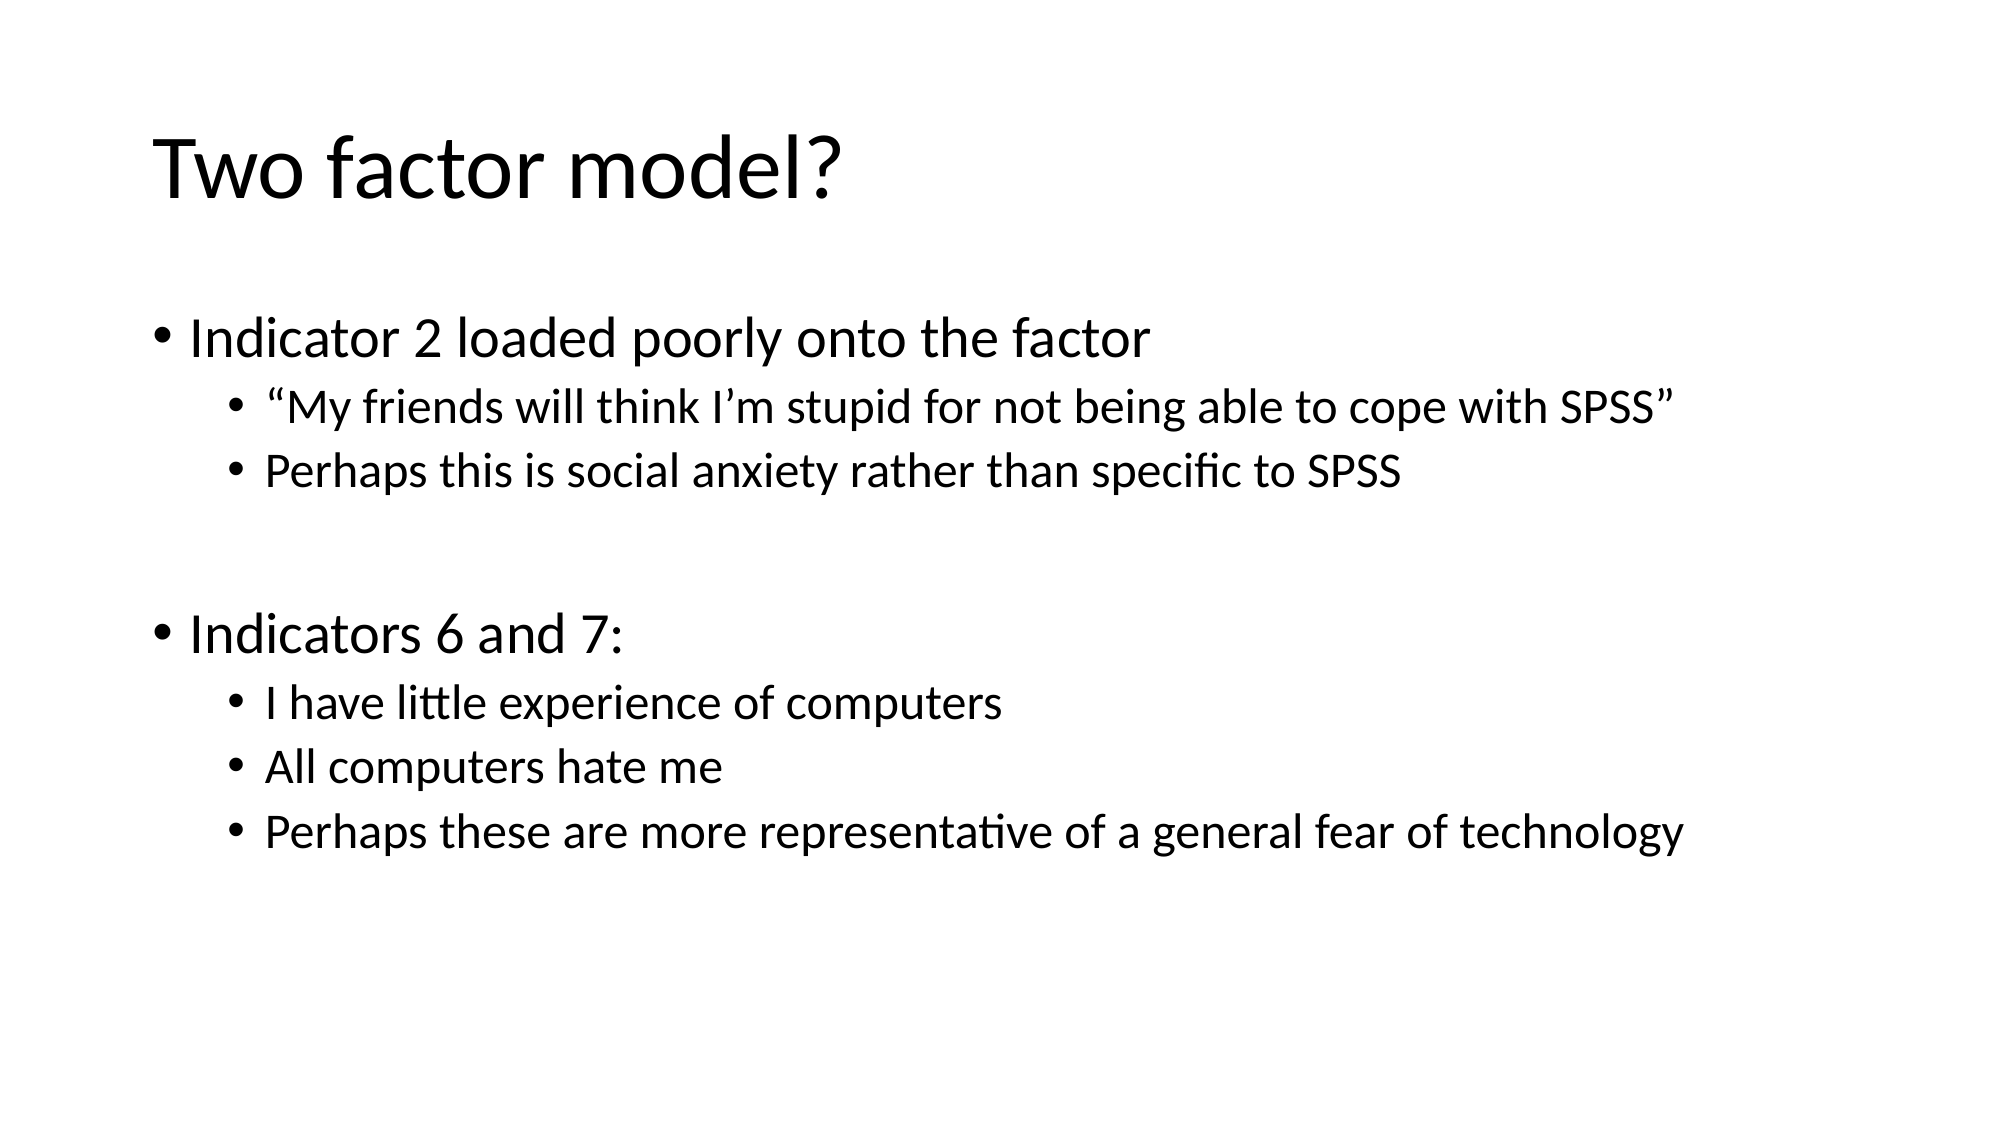

# Two factor model?
Indicator 2 loaded poorly onto the factor
“My friends will think I’m stupid for not being able to cope with SPSS”
Perhaps this is social anxiety rather than specific to SPSS

Indicators 6 and 7:
I have little experience of computers
All computers hate me
Perhaps these are more representative of a general fear of technology